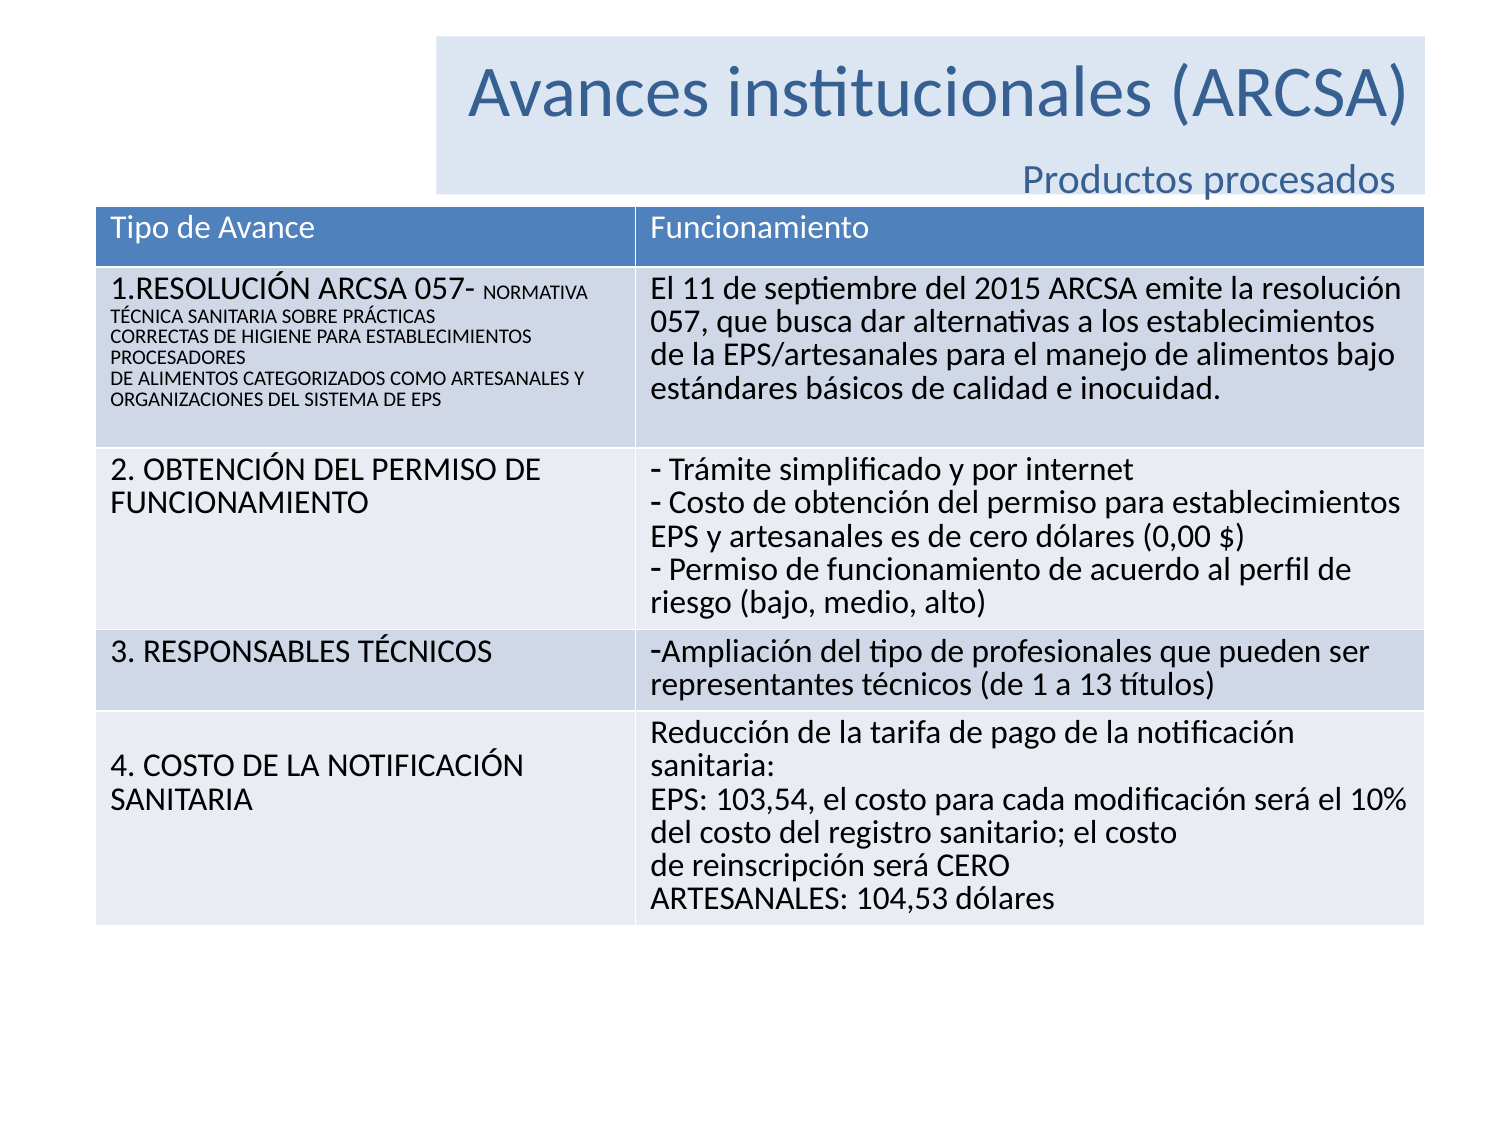

Avances institucionales (ARCSA)
Productos procesados
| Tipo de Avance | Funcionamiento |
| --- | --- |
| 1.RESOLUCIÓN ARCSA 057- NORMATIVA TÉCNICA SANITARIA SOBRE PRÁCTICAS CORRECTAS DE HIGIENE PARA ESTABLECIMIENTOS PROCESADORES DE ALIMENTOS CATEGORIZADOS COMO ARTESANALES Y ORGANIZACIONES DEL SISTEMA DE EPS | El 11 de septiembre del 2015 ARCSA emite la resolución 057, que busca dar alternativas a los establecimientos de la EPS/artesanales para el manejo de alimentos bajo estándares básicos de calidad e inocuidad. |
| 2. OBTENCIÓN DEL PERMISO DE FUNCIONAMIENTO | Trámite simplificado y por internet Costo de obtención del permiso para establecimientos EPS y artesanales es de cero dólares (0,00 $) Permiso de funcionamiento de acuerdo al perfil de riesgo (bajo, medio, alto) |
| 3. RESPONSABLES TÉCNICOS | Ampliación del tipo de profesionales que pueden ser representantes técnicos (de 1 a 13 títulos) |
| 4. COSTO DE LA NOTIFICACIÓN SANITARIA | Reducción de la tarifa de pago de la notificación sanitaria: EPS: 103,54, el costo para cada modificación será el 10% del costo del registro sanitario; el costo de reinscripción será CERO ARTESANALES: 104,53 dólares |